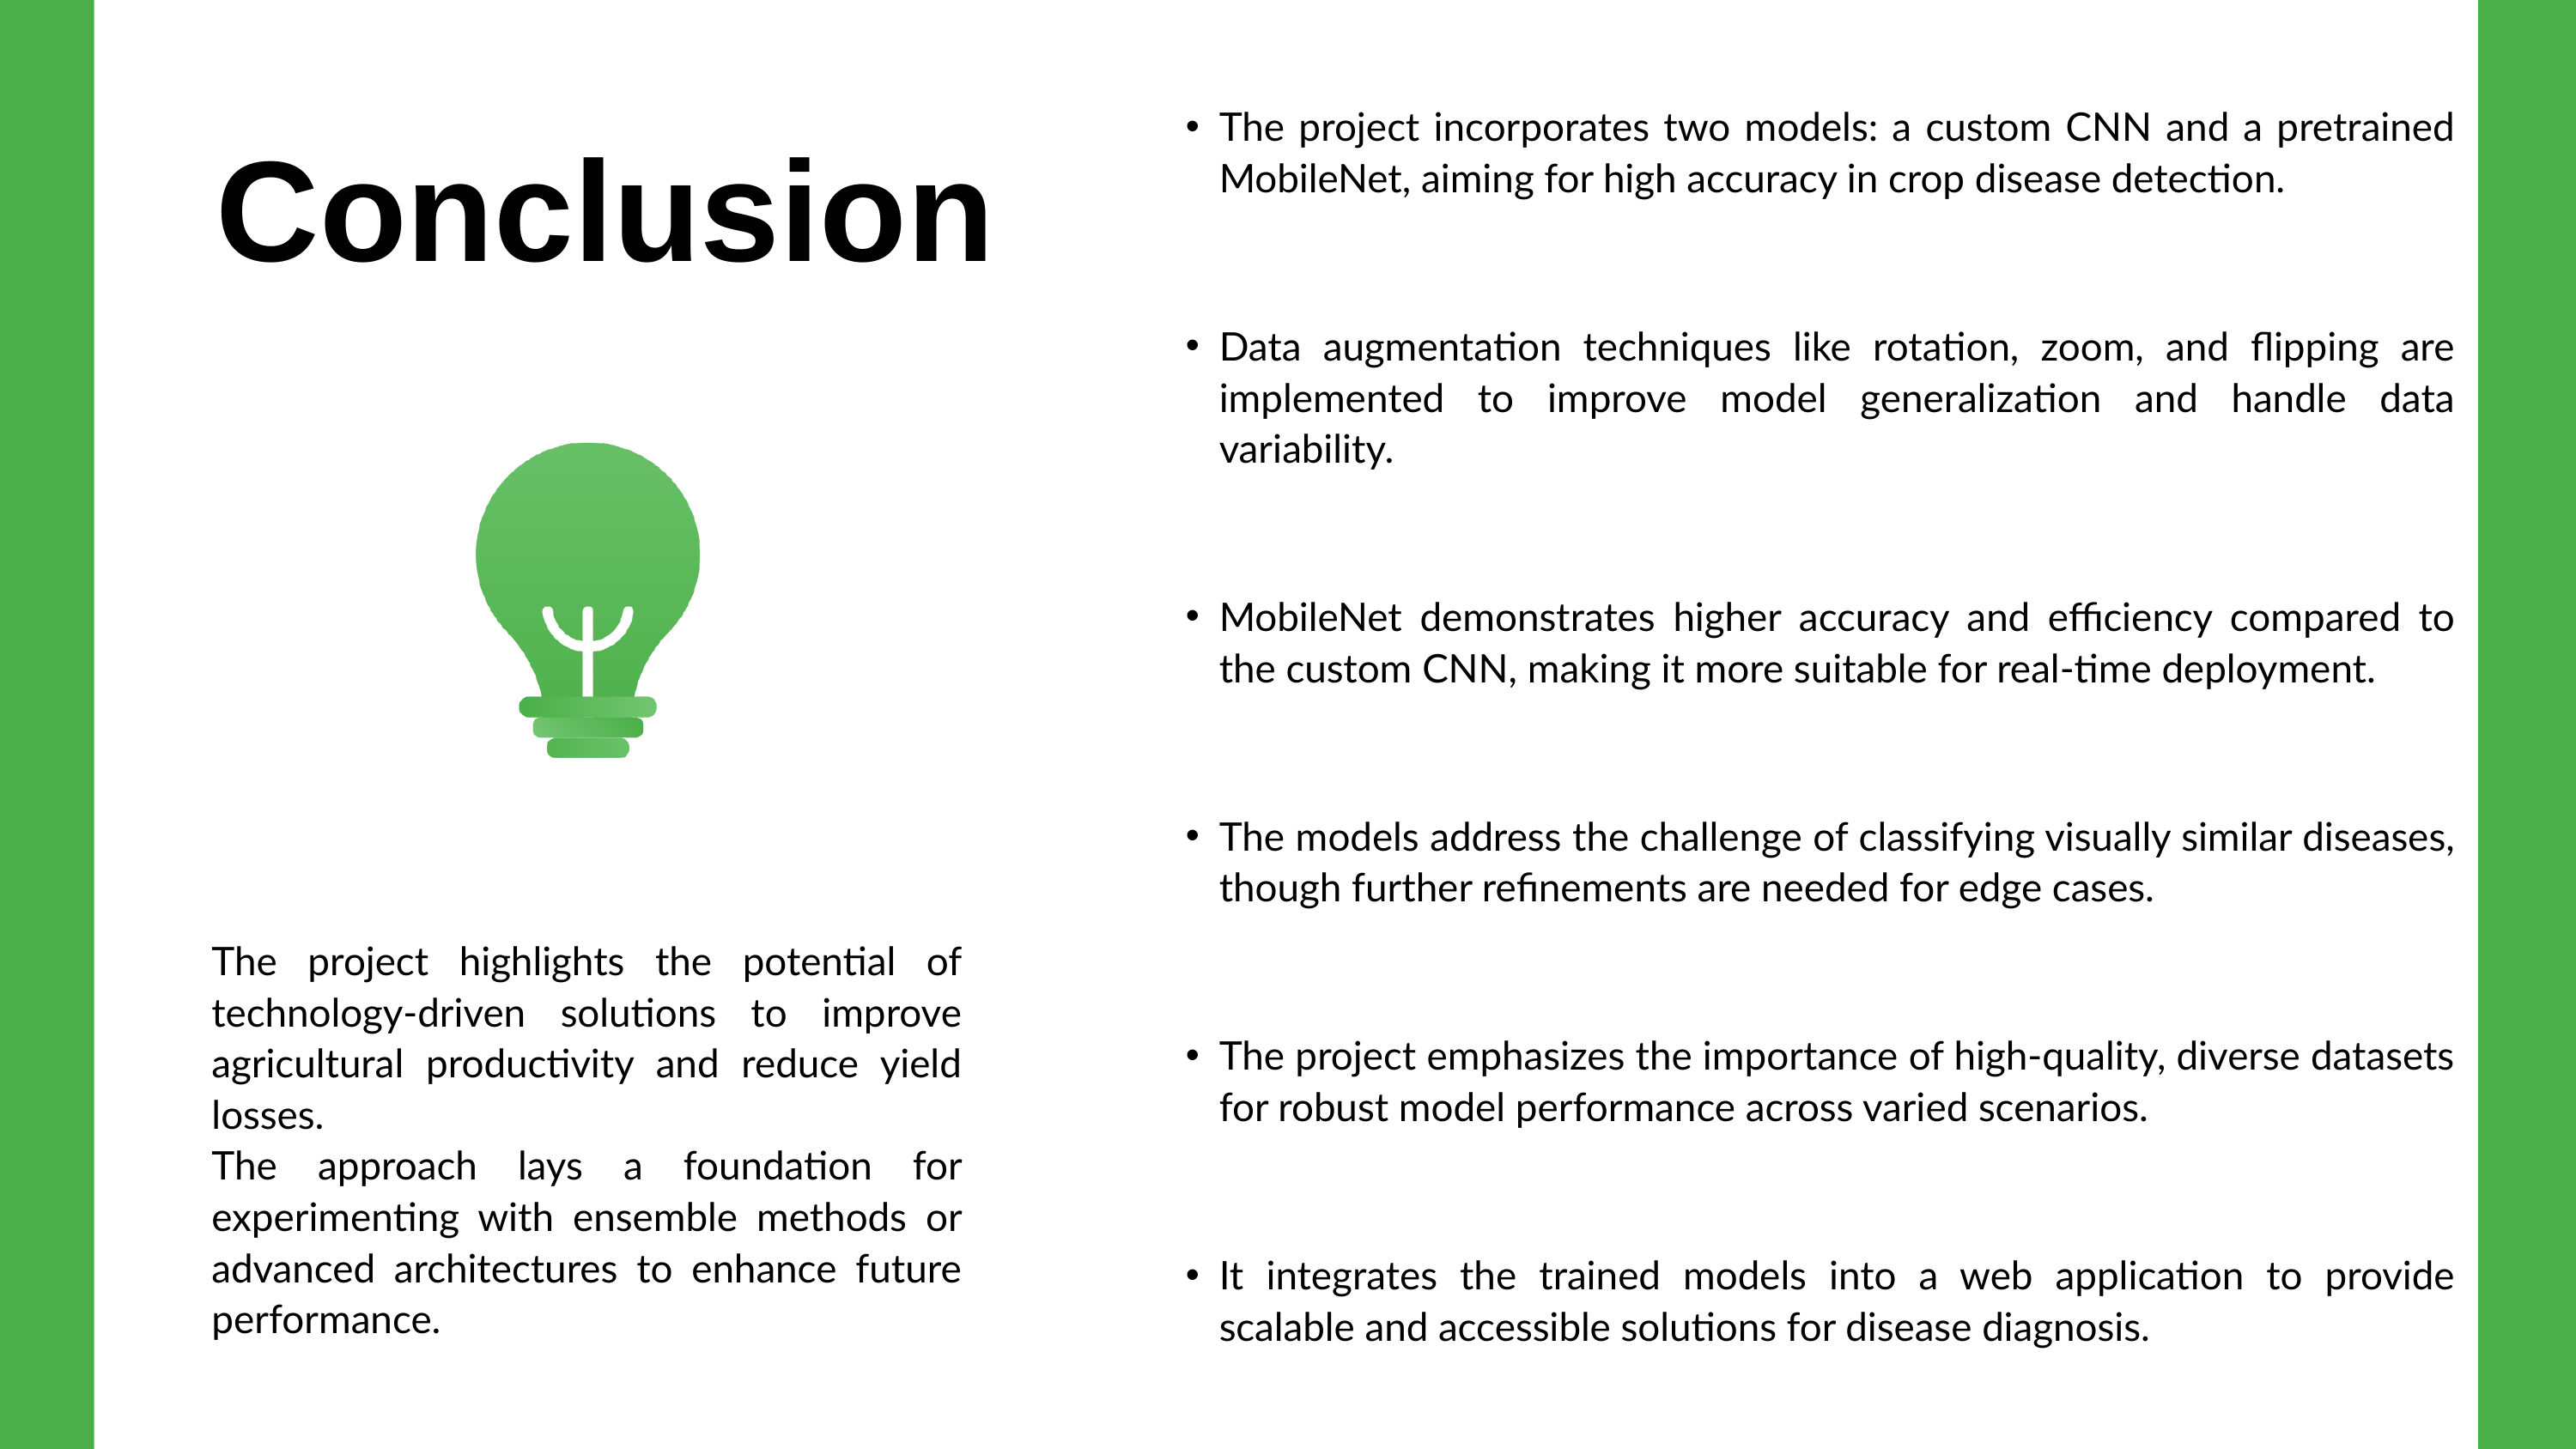

The project incorporates two models: a custom CNN and a pretrained MobileNet, aiming for high accuracy in crop disease detection.
Data augmentation techniques like rotation, zoom, and flipping are implemented to improve model generalization and handle data variability.
MobileNet demonstrates higher accuracy and efficiency compared to the custom CNN, making it more suitable for real-time deployment.
The models address the challenge of classifying visually similar diseases, though further refinements are needed for edge cases.
The project emphasizes the importance of high-quality, diverse datasets for robust model performance across varied scenarios.
It integrates the trained models into a web application to provide scalable and accessible solutions for disease diagnosis.
Conclusion

The project highlights the potential of technology-driven solutions to improve agricultural productivity and reduce yield losses.
The approach lays a foundation for experimenting with ensemble methods or advanced architectures to enhance future performance.